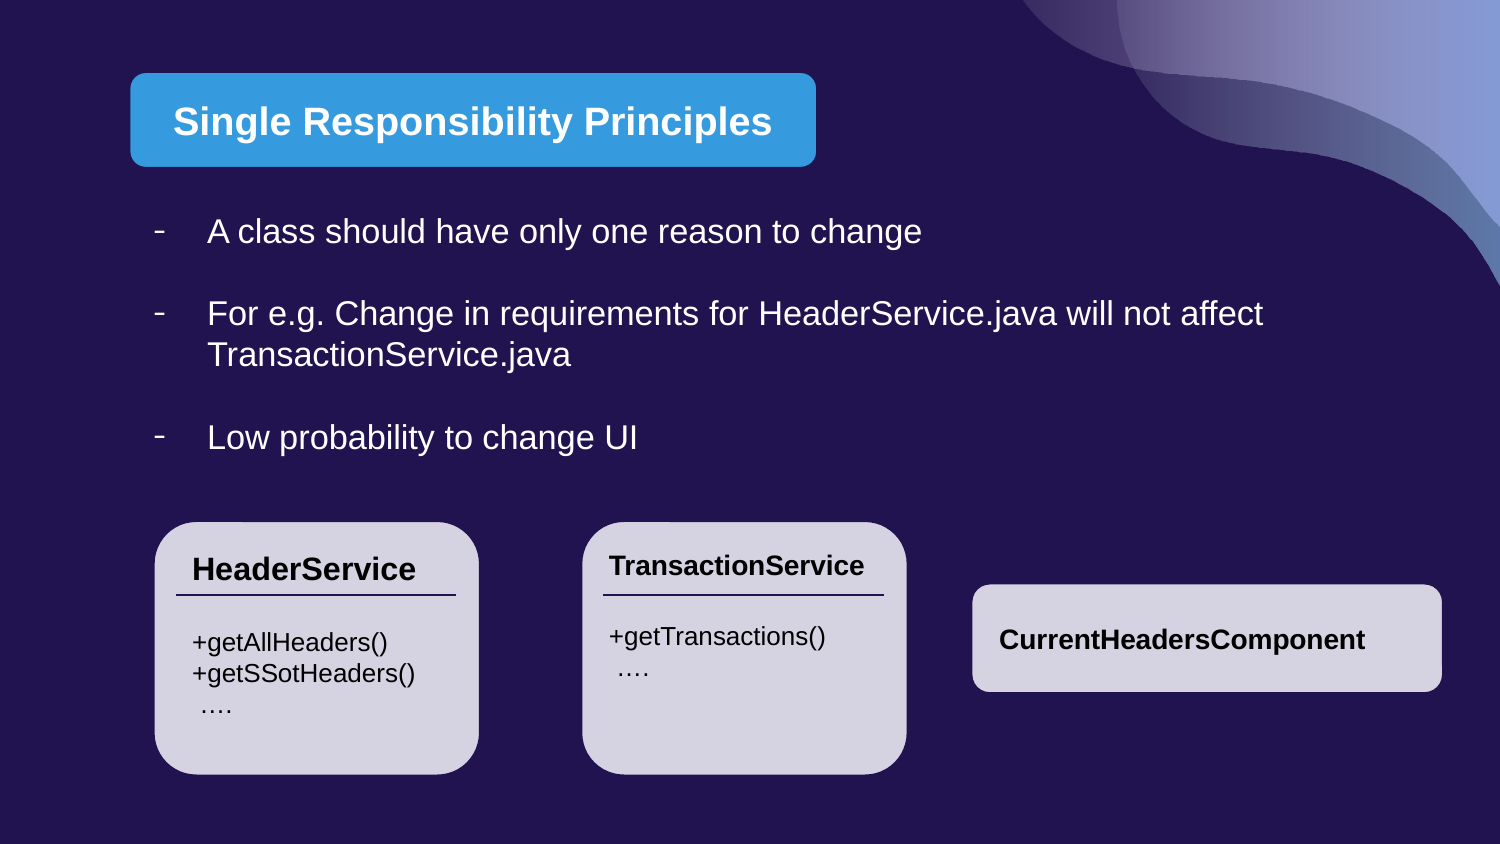

Single Responsibility Principles
A class should have only one reason to change

For e.g. Change in requirements for HeaderService.java will not affect TransactionService.java

Low probability to change UI

TransactionService

+getTransactions()
 ….
HeaderService

+getAllHeaders()
+getSSotHeaders()
 ….

CurrentHeadersComponent